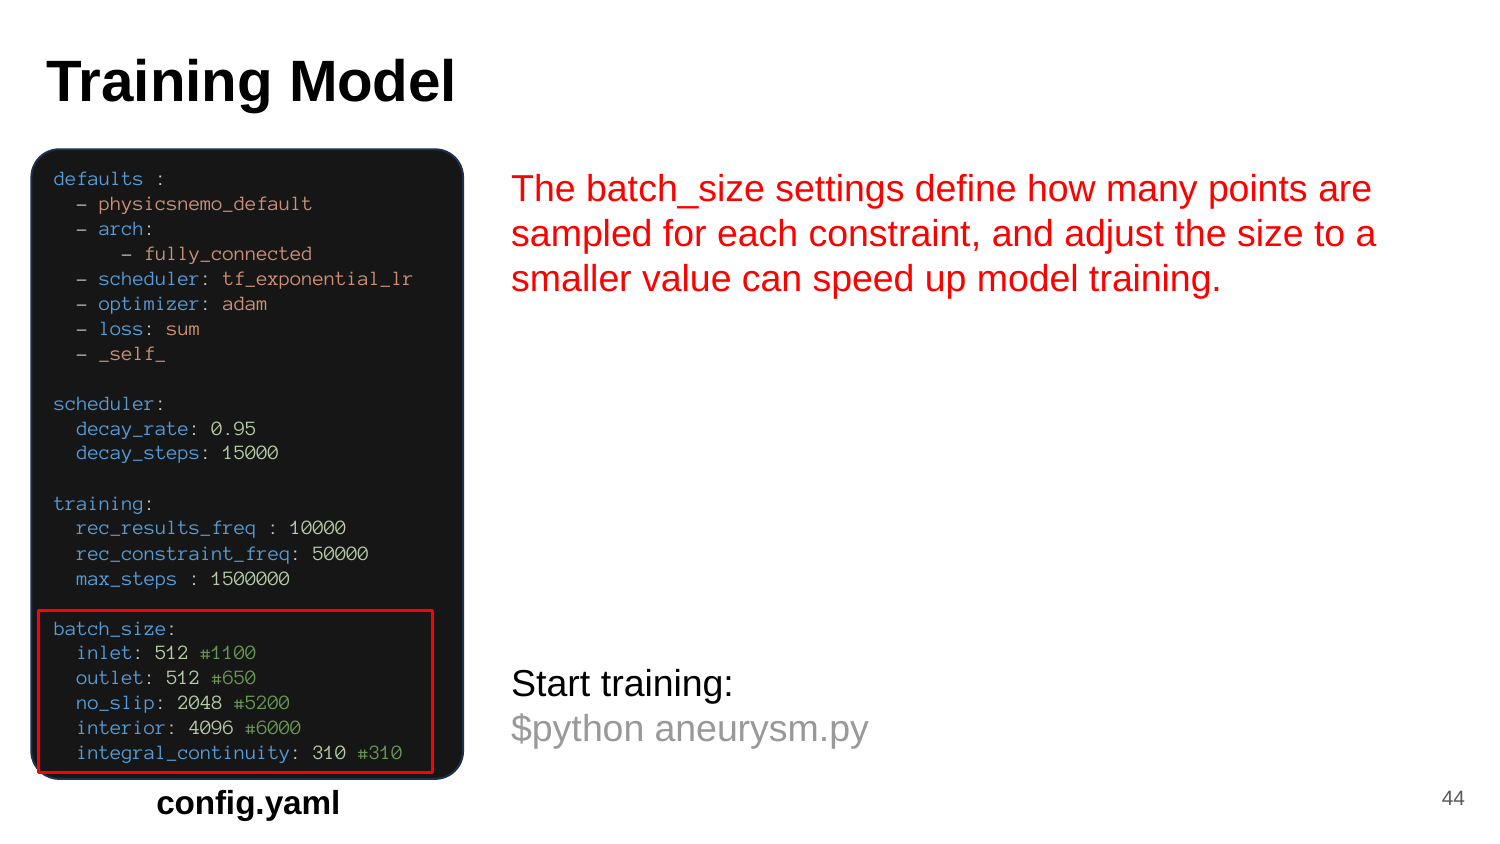

# Training Model

defaults :
  - physicsnemo_default
  - arch:
      - fully_connected
  - scheduler: tf_exponential_lr
  - optimizer: adam
  - loss: sum
  - _self_

scheduler:
  decay_rate: 0.95
  decay_steps: 15000

training:
  rec_results_freq : 10000
  rec_constraint_freq: 50000
  max_steps : 1500000

batch_size:
  inlet: 512 #1100
  outlet: 512 #650
  no_slip: 2048 #5200
  interior: 4096 #6000
  integral_continuity: 310 #310

The batch_size settings define how many points are sampled for each constraint, and adjust the size to a smaller value can speed up model training.

Start training:
$python aneurysm.py
44
config.yaml